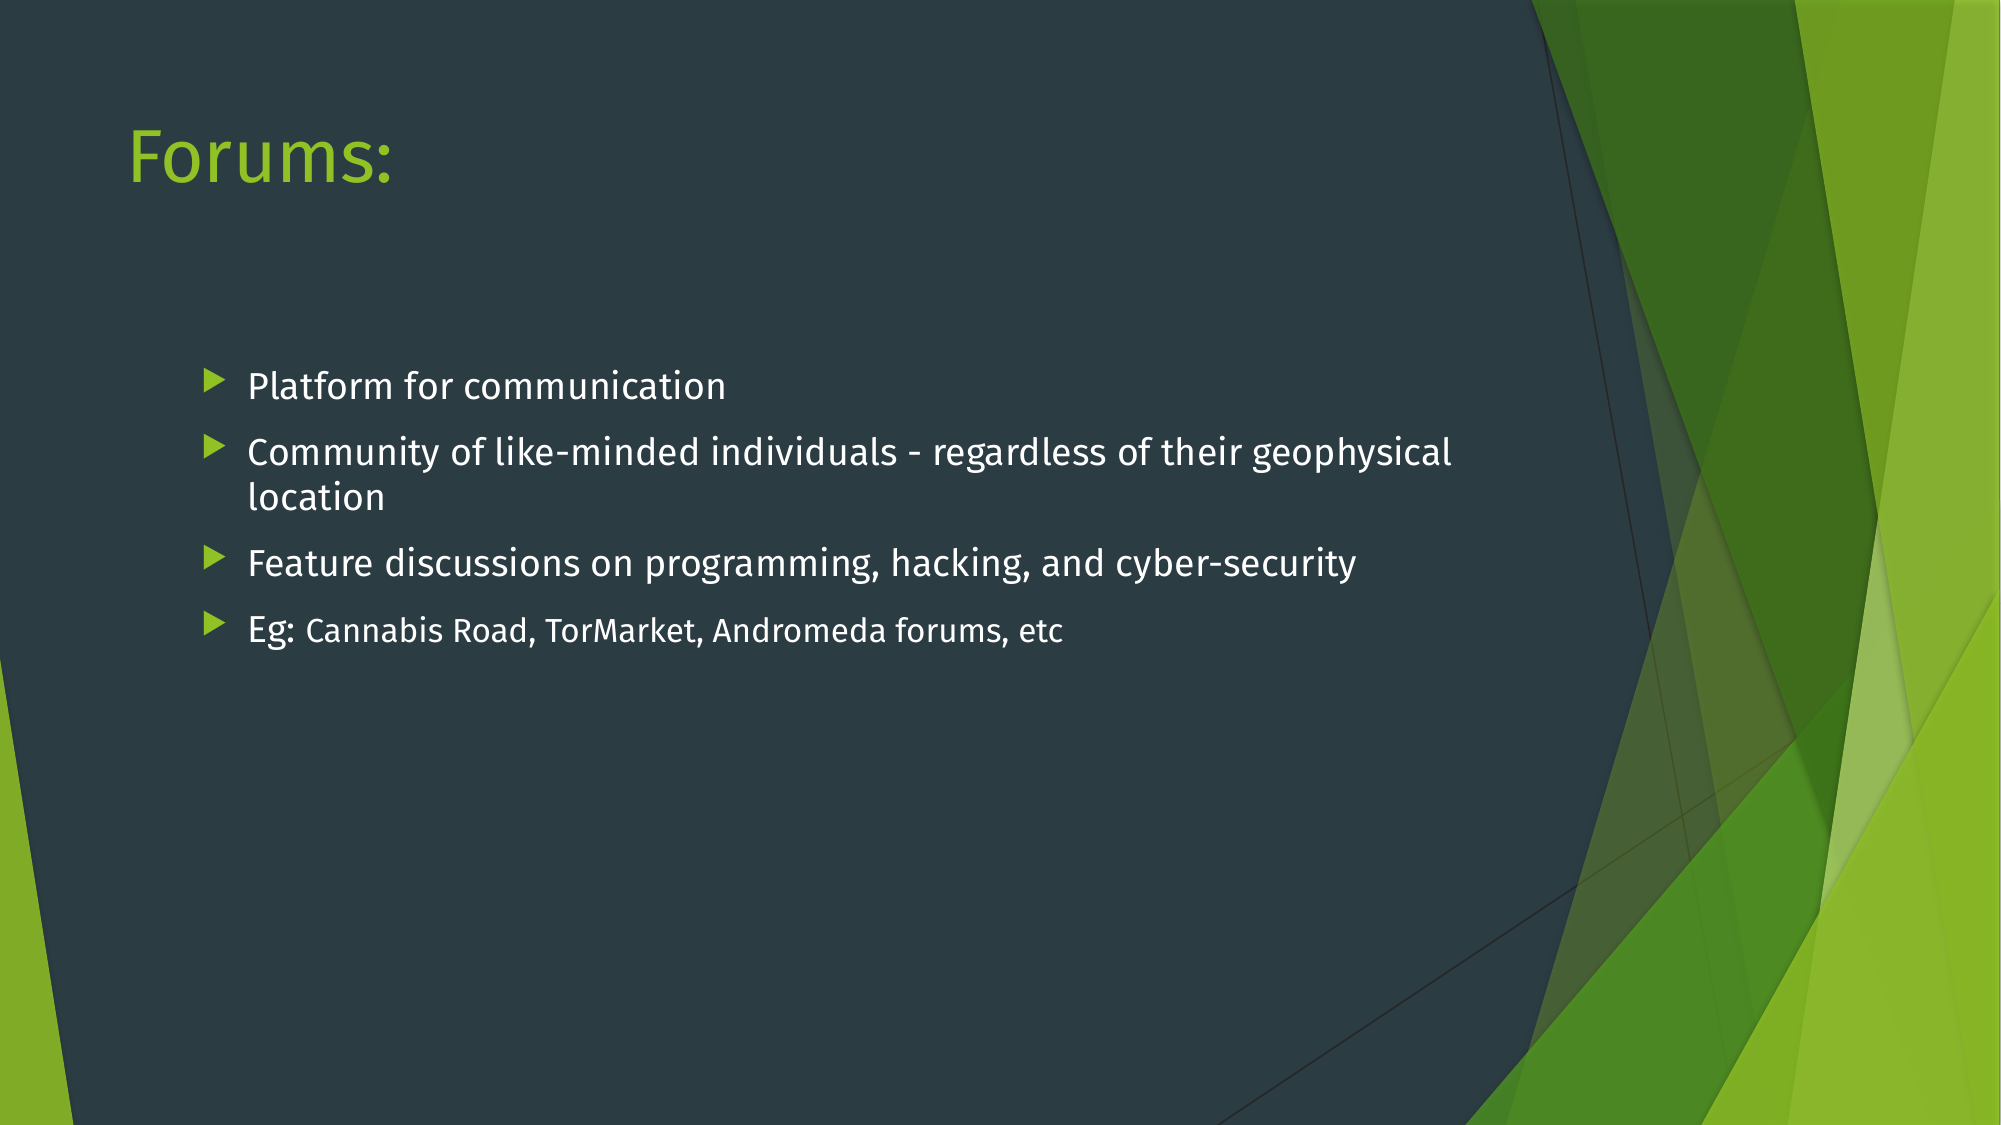

# Forums:
Platform for communication
Community of like-minded individuals - regardless of their geophysical location
Feature discussions on programming, hacking, and cyber-security
Eg: Cannabis Road, TorMarket, Andromeda forums, etc